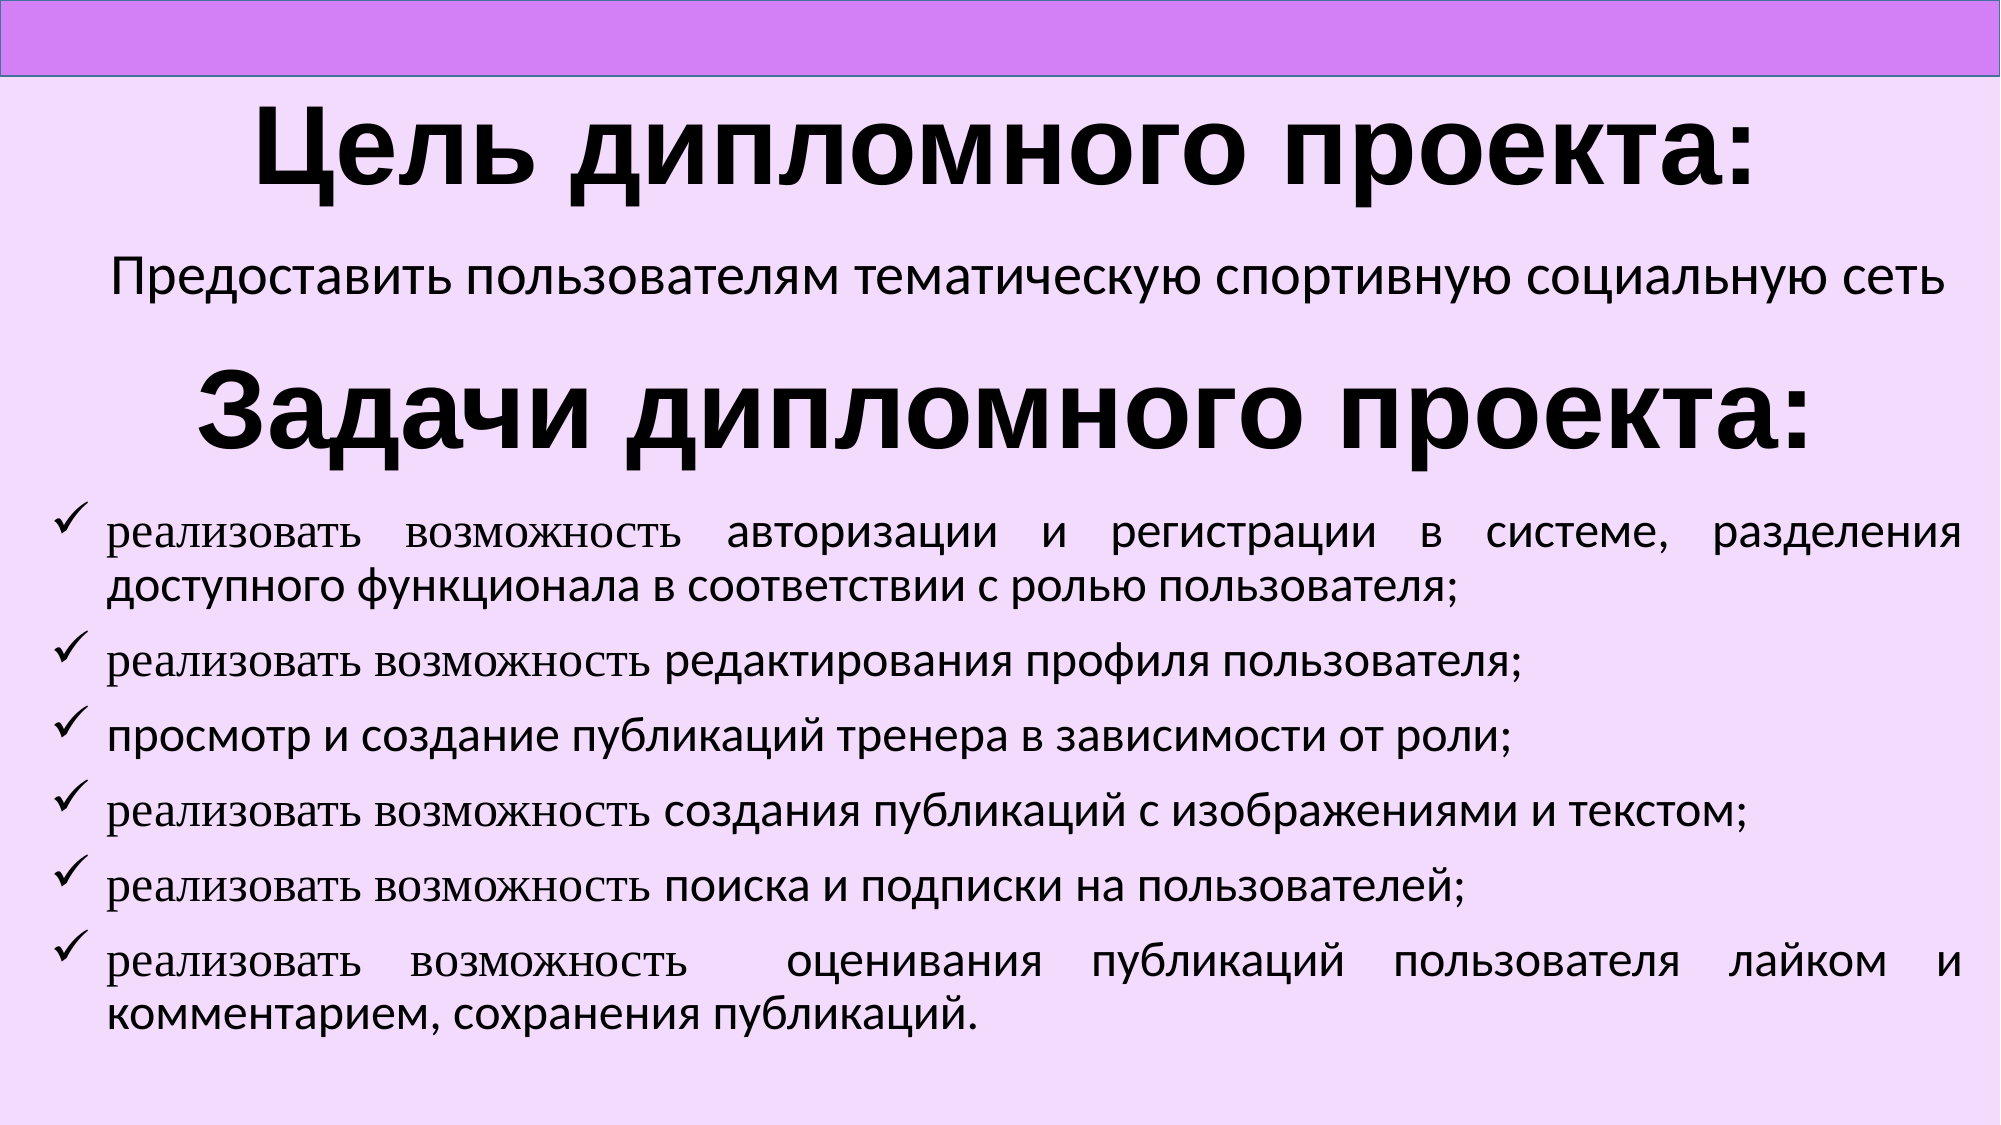

# Цель дипломного проекта:
Предоставить пользователям тематическую спортивную социальную сеть
Задачи дипломного проекта:
реализовать возможность авторизации и регистрации в системе, разделения доступного функционала в соответствии с ролью пользователя;
реализовать возможность редактирования профиля пользователя;
просмотр и создание публикаций тренера в зависимости от роли;
реализовать возможность создания публикаций с изображениями и текстом;
реализовать возможность поиска и подписки на пользователей;
реализовать возможность  оценивания публикаций пользователя лайком и комментарием, сохранения публикаций.